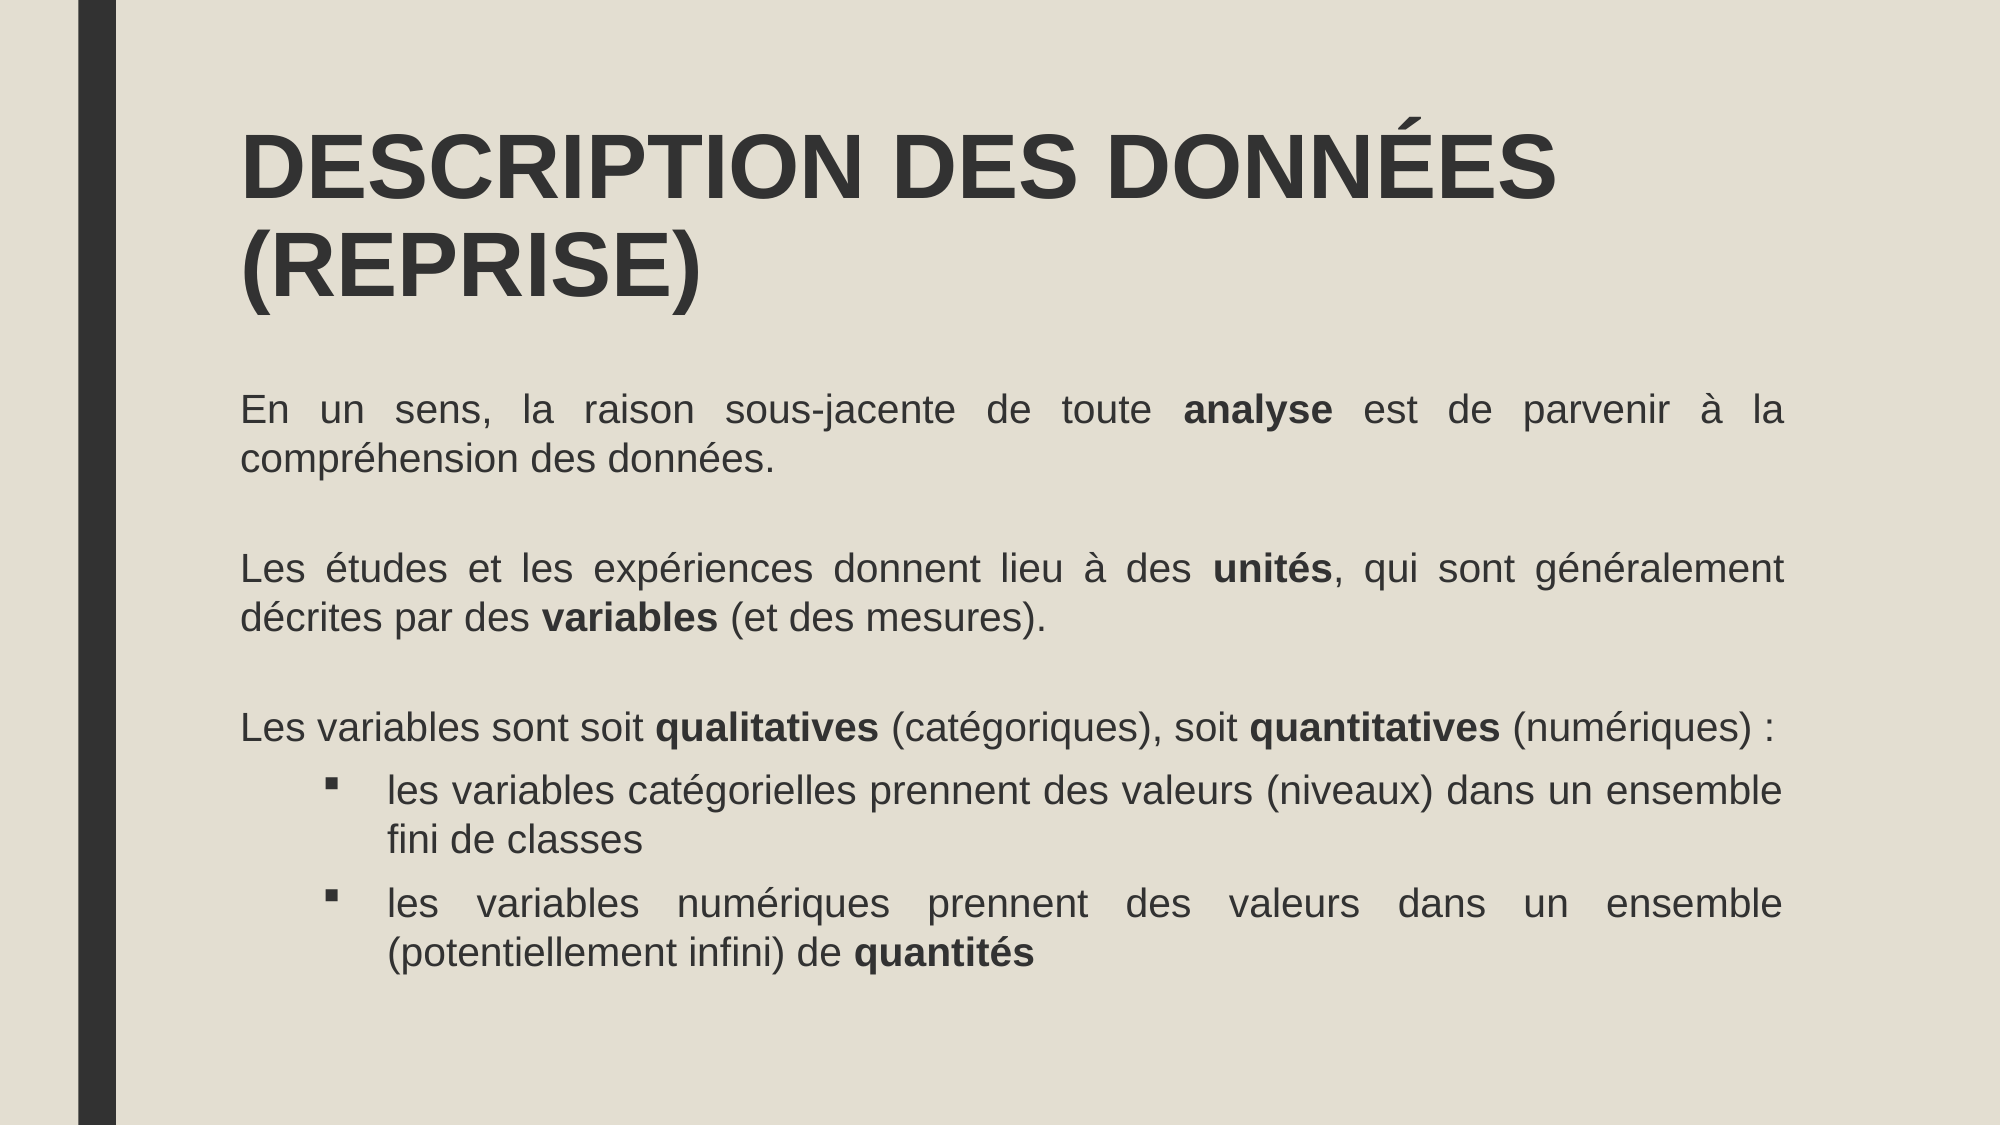

# DESCRIPTION DES DONNÉES (REPRISE)
En un sens, la raison sous-jacente de toute analyse est de parvenir à la compréhension des données.

Les études et les expériences donnent lieu à des unités, qui sont généralement décrites par des variables (et des mesures).

Les variables sont soit qualitatives (catégoriques), soit quantitatives (numériques) :
les variables catégorielles prennent des valeurs (niveaux) dans un ensemble fini de classes
les variables numériques prennent des valeurs dans un ensemble (potentiellement infini) de quantités